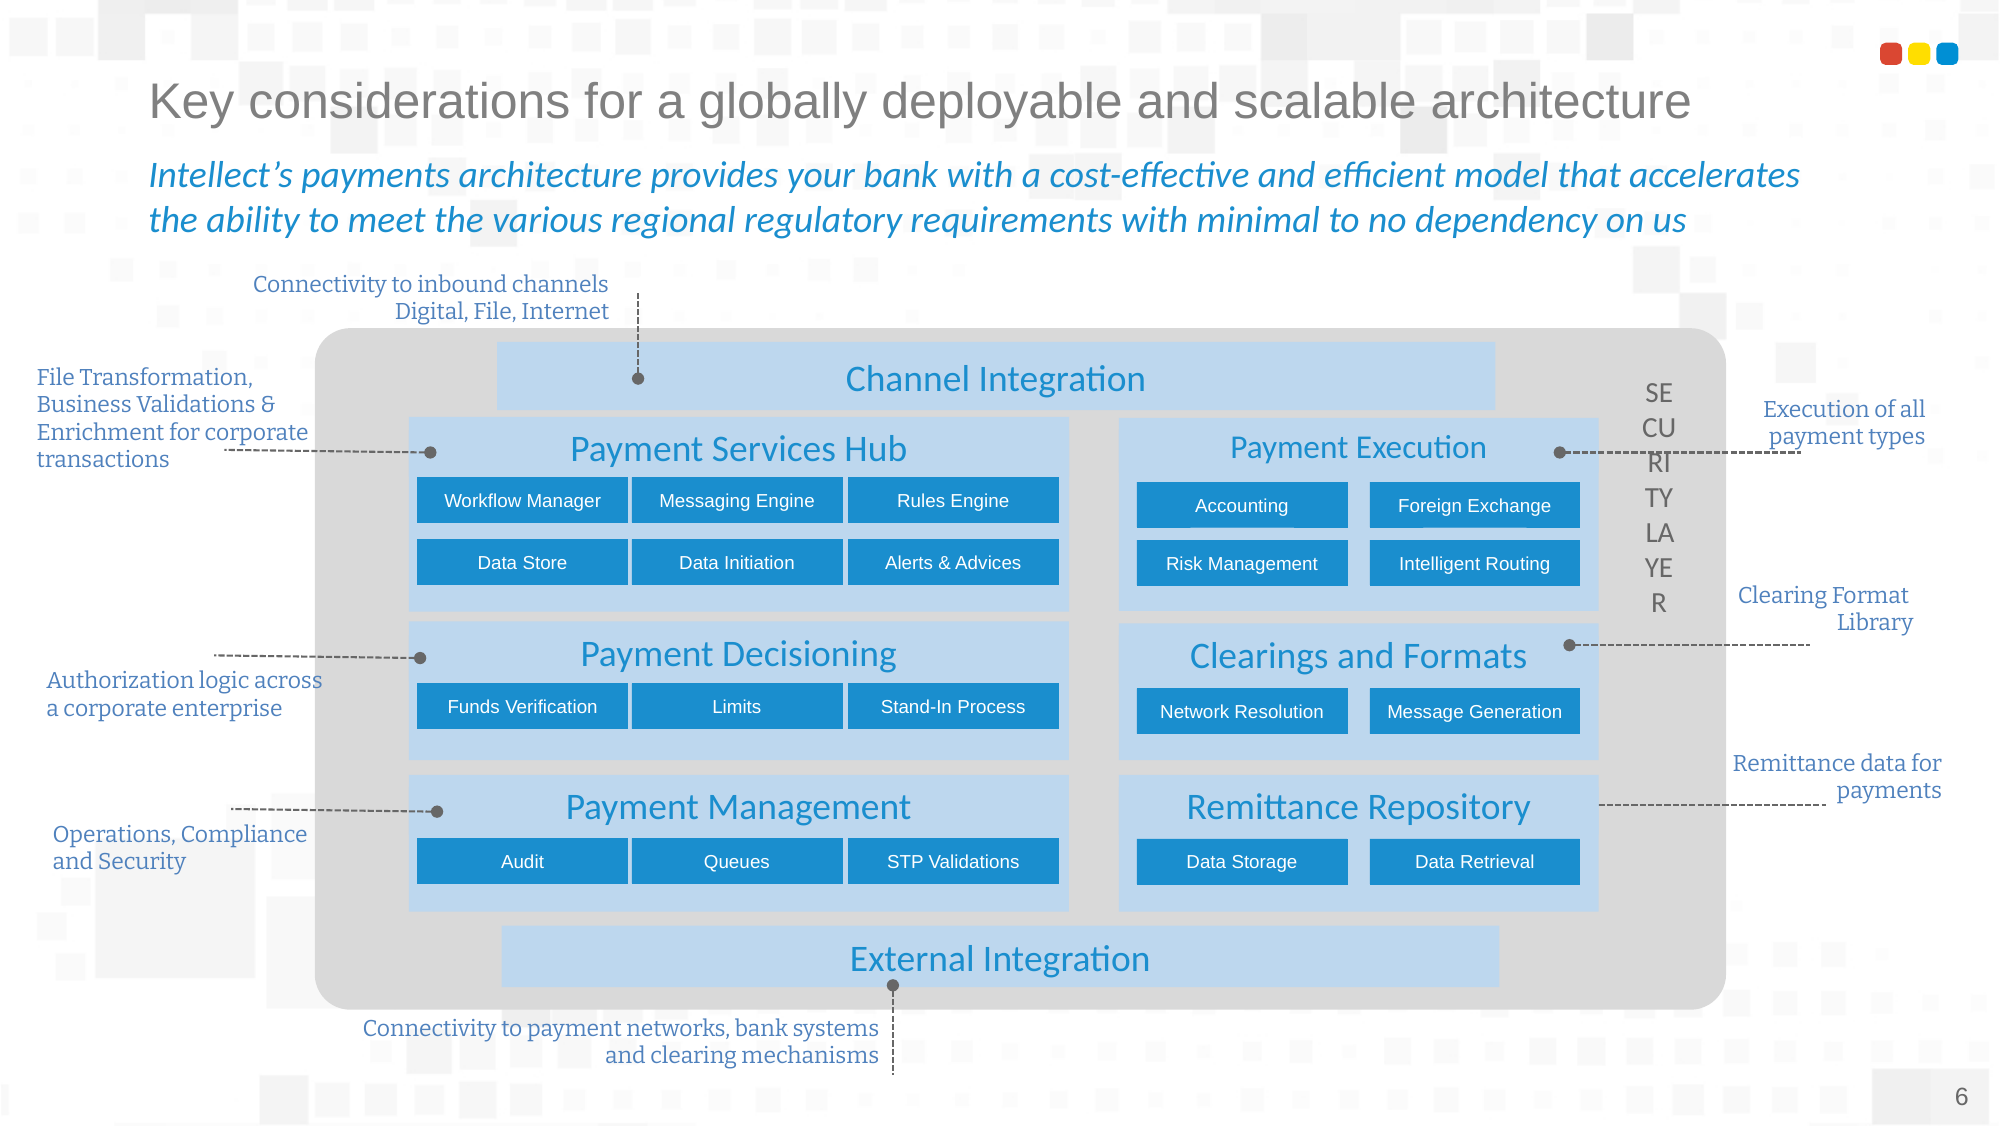

Key considerations for a globally deployable and scalable architecture
Intellect’s payments architecture provides your bank with a cost-effective and efficient model that accelerates the ability to meet the various regional regulatory requirements with minimal to no dependency on us
Connectivity to inbound channels
Digital, File, Internet

Channel Integration
File Transformation, Business Validations & Enrichment for corporate transactions
SECURITY LAYER
Execution of all payment types
Payment Services Hub
Payment Execution

Workflow Manager
Messaging Engine
Rules Engine
Accounting
Foreign Exchange
Data Store
Data Initiation
Alerts & Advices
Risk Management
Intelligent Routing
Clearing Format
Library
Payment Decisioning
Clearings and Formats

Authorization logic across a corporate enterprise
Funds Verification
Limits
Stand-In Process
Network Resolution
Message Generation
Remittance data for payments
Payment Management
Remittance Repository

Operations, Compliance and Security
Audit
Queues
STP Validations
Data Storage
Data Retrieval
External Integration
Connectivity to payment networks, bank systems and clearing mechanisms
6